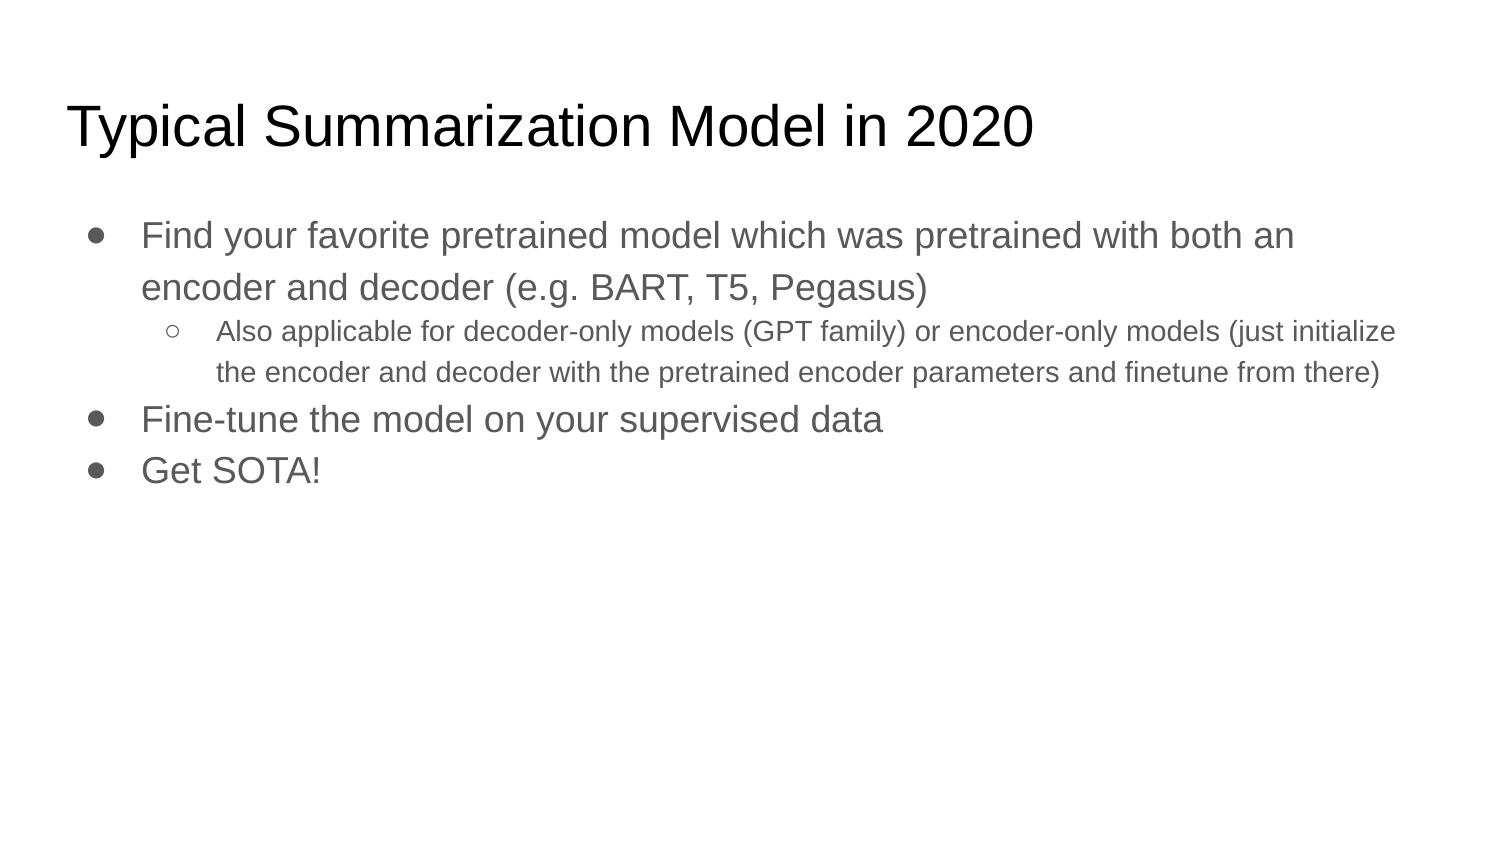

# Typical Summarization Model in 2020
Find your favorite pretrained model which was pretrained with both an encoder and decoder (e.g. BART, T5, Pegasus)
Also applicable for decoder-only models (GPT family) or encoder-only models (just initialize the encoder and decoder with the pretrained encoder parameters and finetune from there)
Fine-tune the model on your supervised data
Get SOTA!